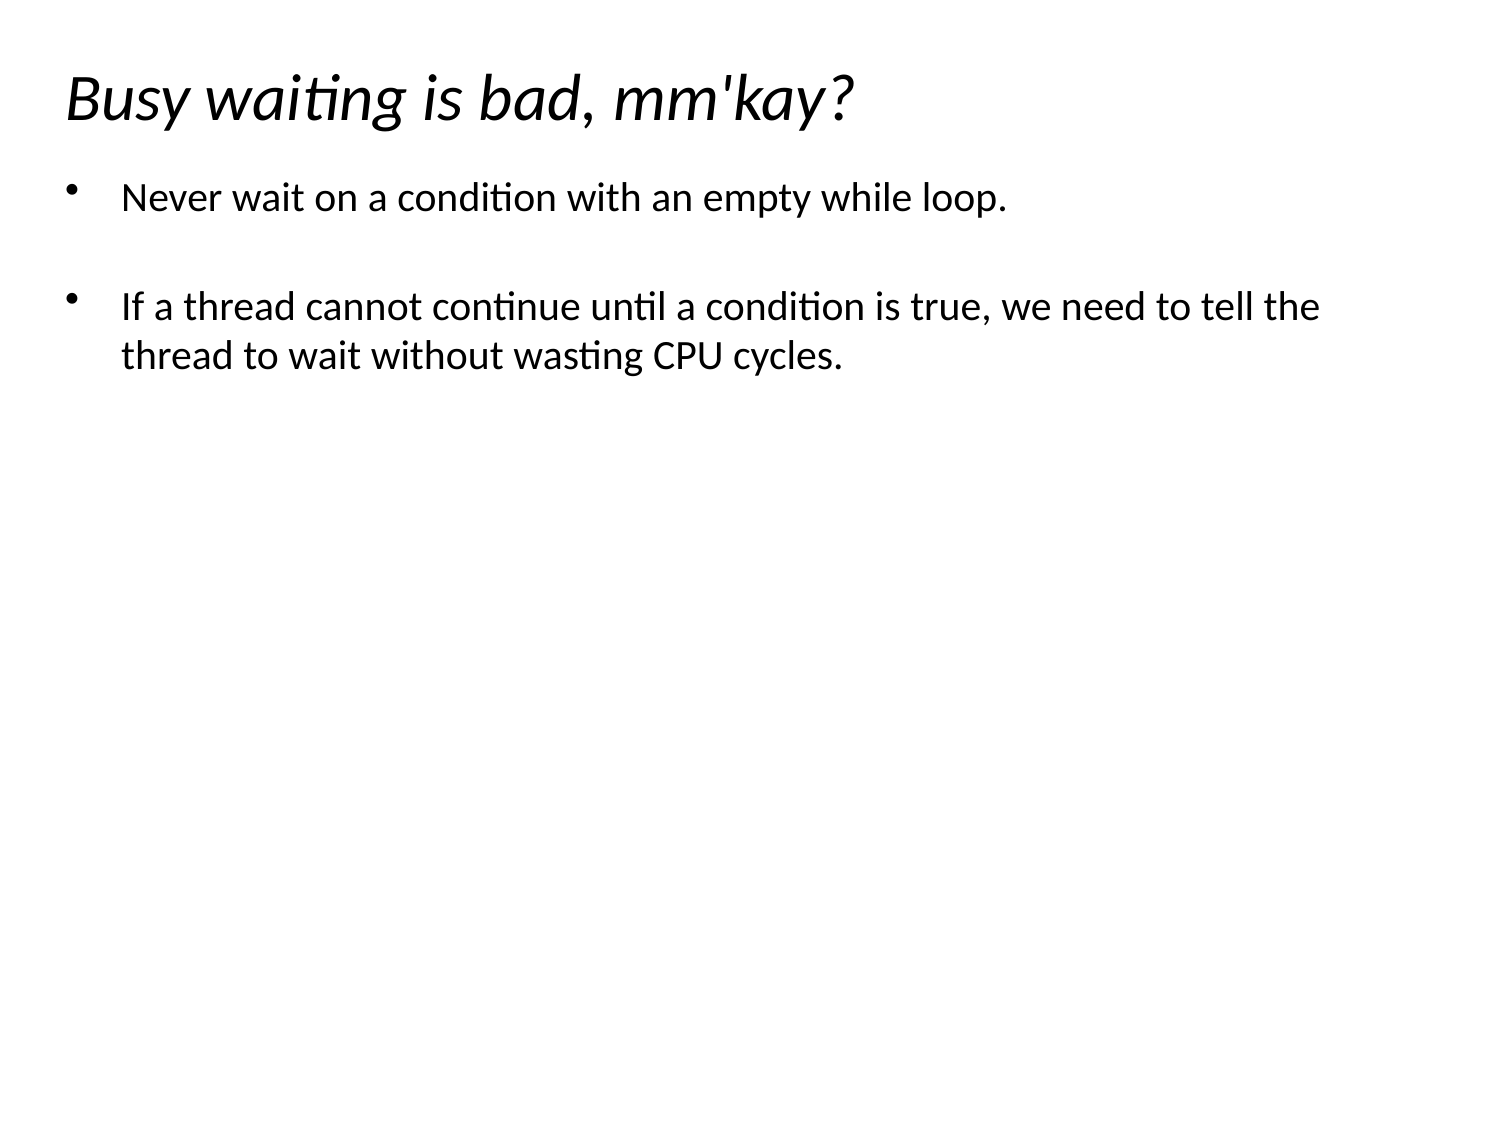

# Busy waiting is bad, mm'kay?
Never wait on a condition with an empty while loop.
If a thread cannot continue until a condition is true, we need to tell the thread to wait without wasting CPU cycles.